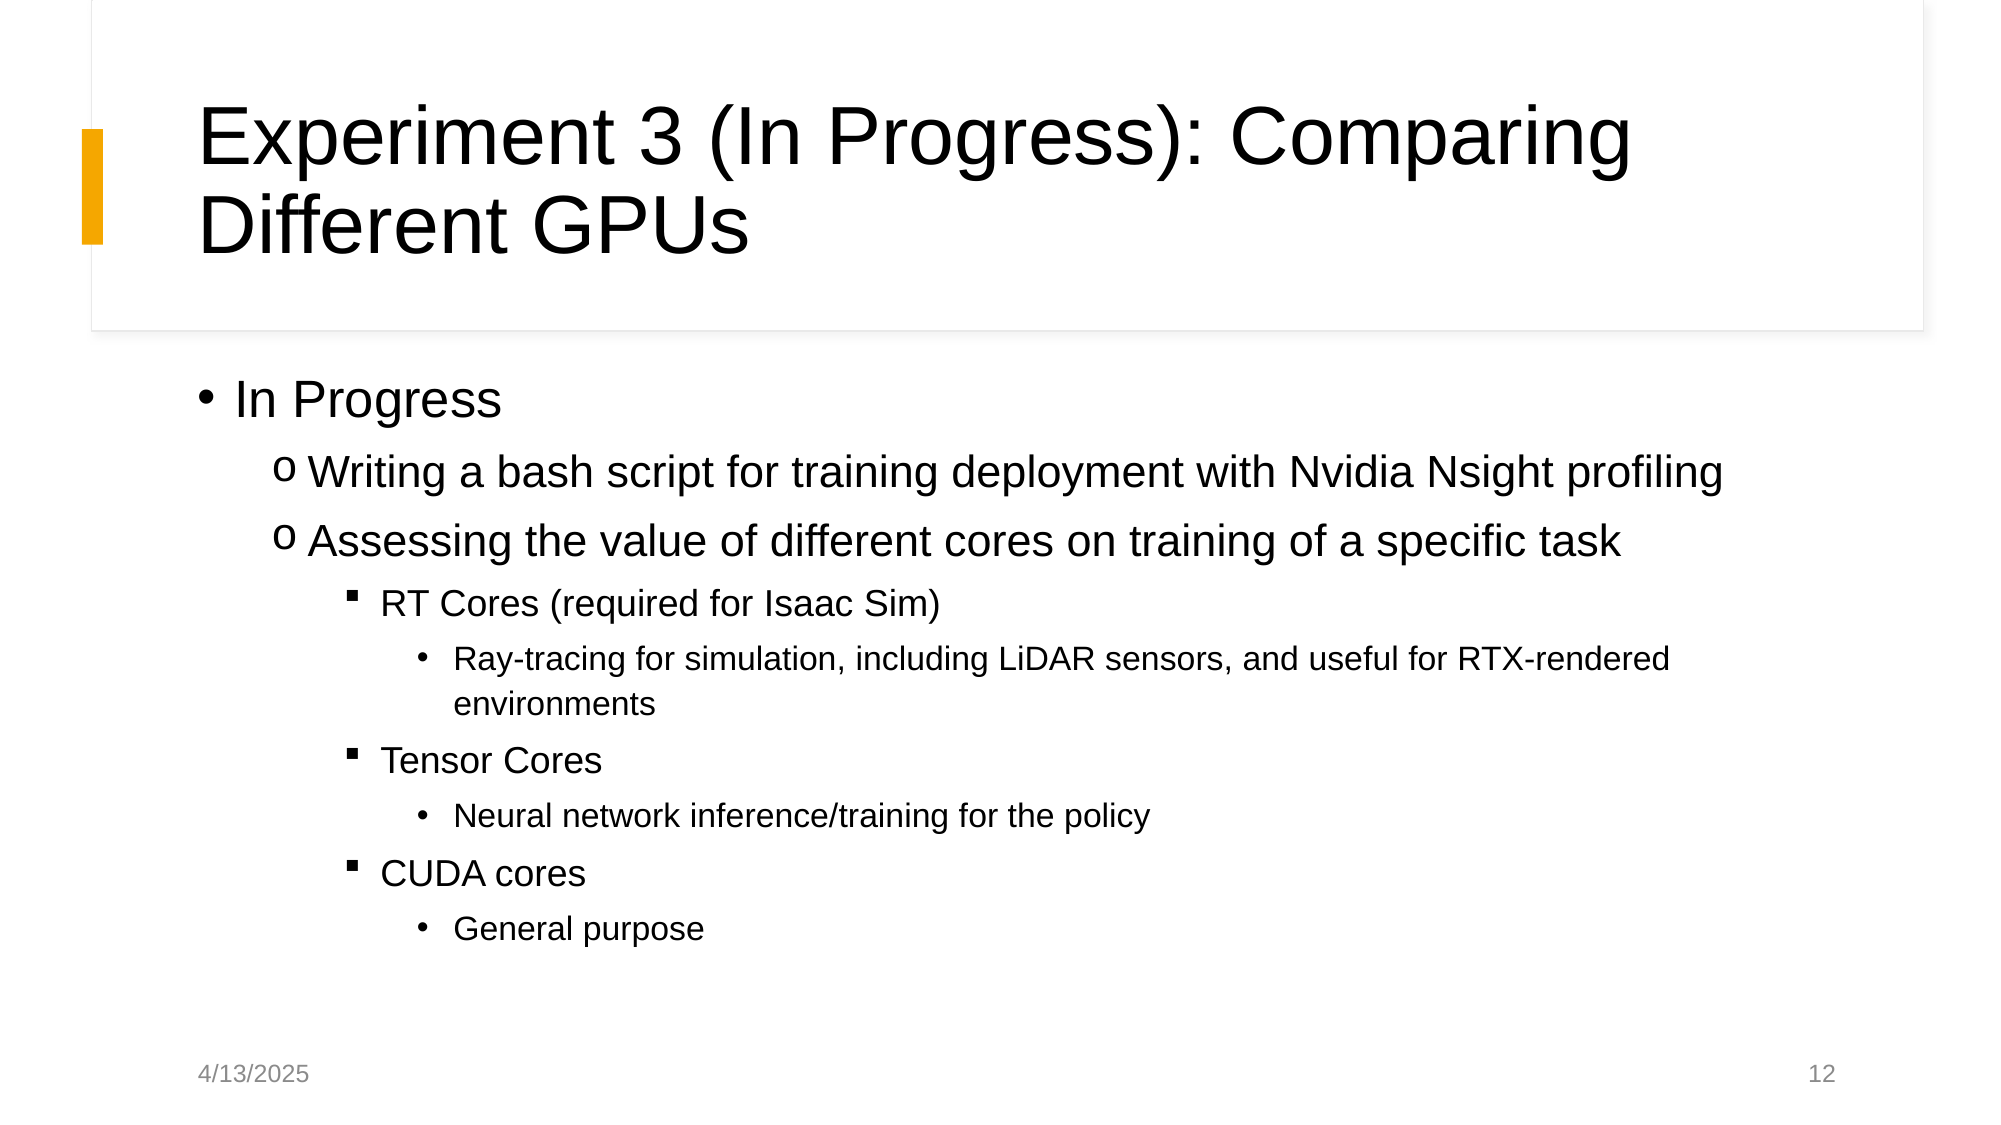

# Experiment 3 (In Progress): Comparing Different GPUs
In Progress
Writing a bash script for training deployment with Nvidia Nsight profiling
Assessing the value of different cores on training of a specific task
RT Cores (required for Isaac Sim)
Ray-tracing for simulation, including LiDAR sensors, and useful for RTX-rendered environments
Tensor Cores
Neural network inference/training for the policy
CUDA cores
General purpose

4/13/2025

12